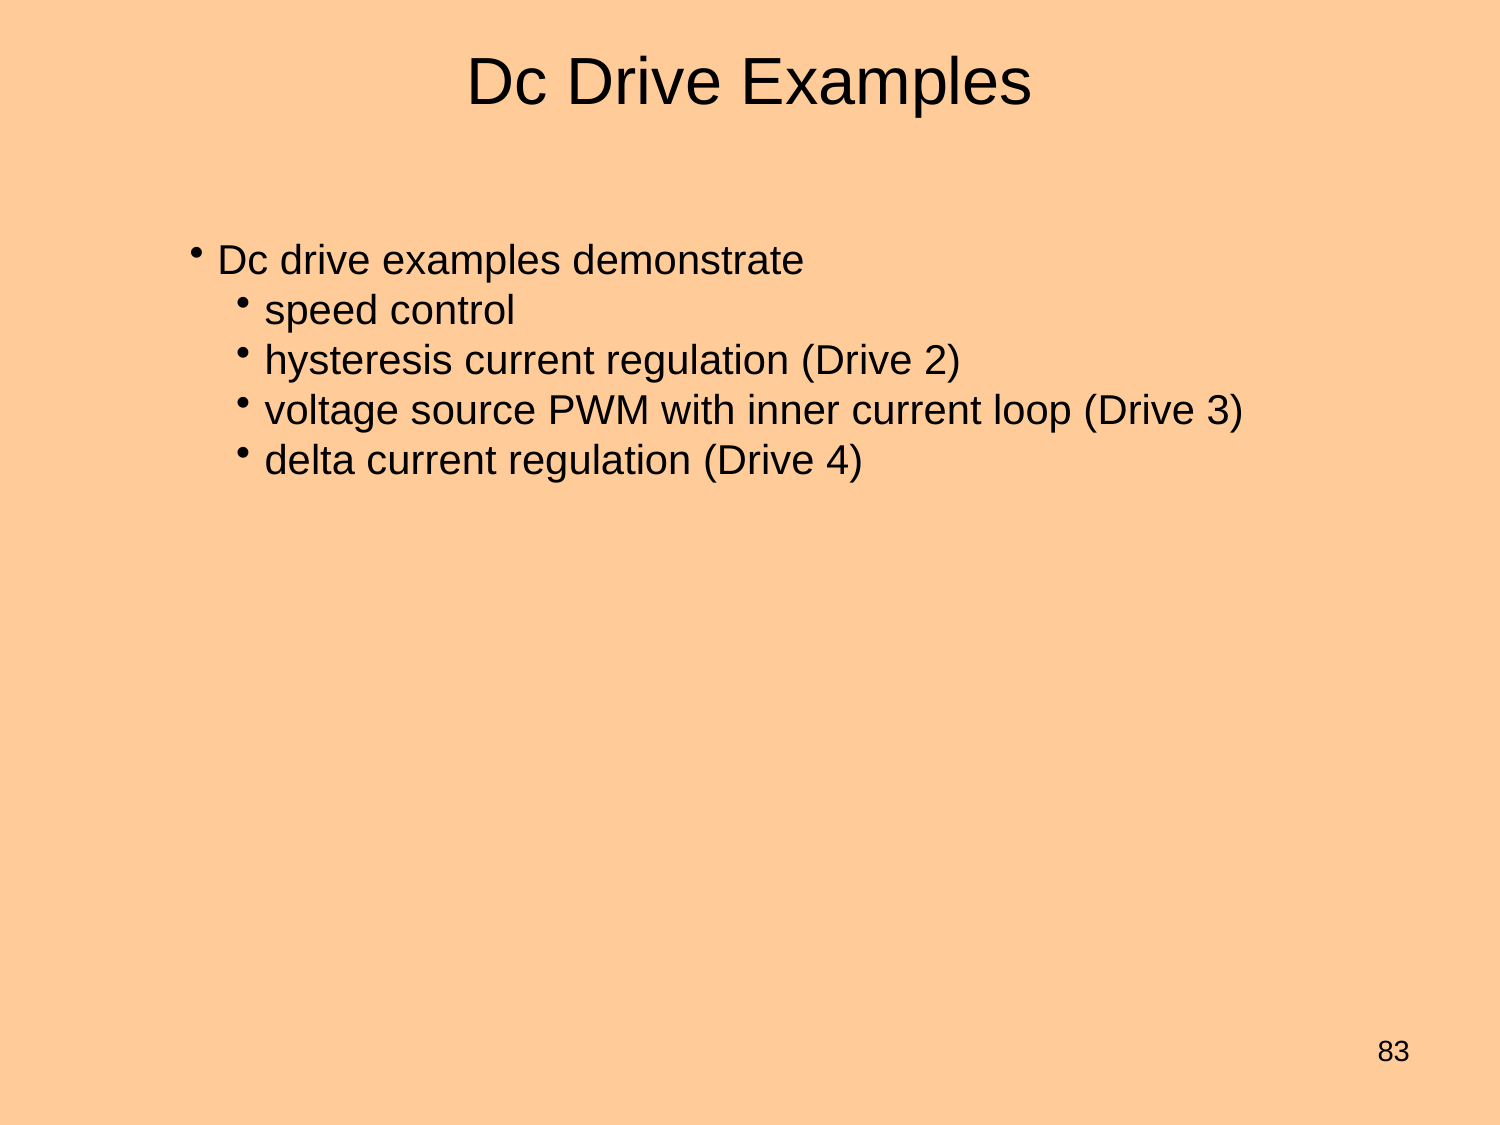

# Dc Drive Examples
Dc drive examples demonstrate
speed control
hysteresis current regulation (Drive 2)
voltage source PWM with inner current loop (Drive 3)
delta current regulation (Drive 4)
83